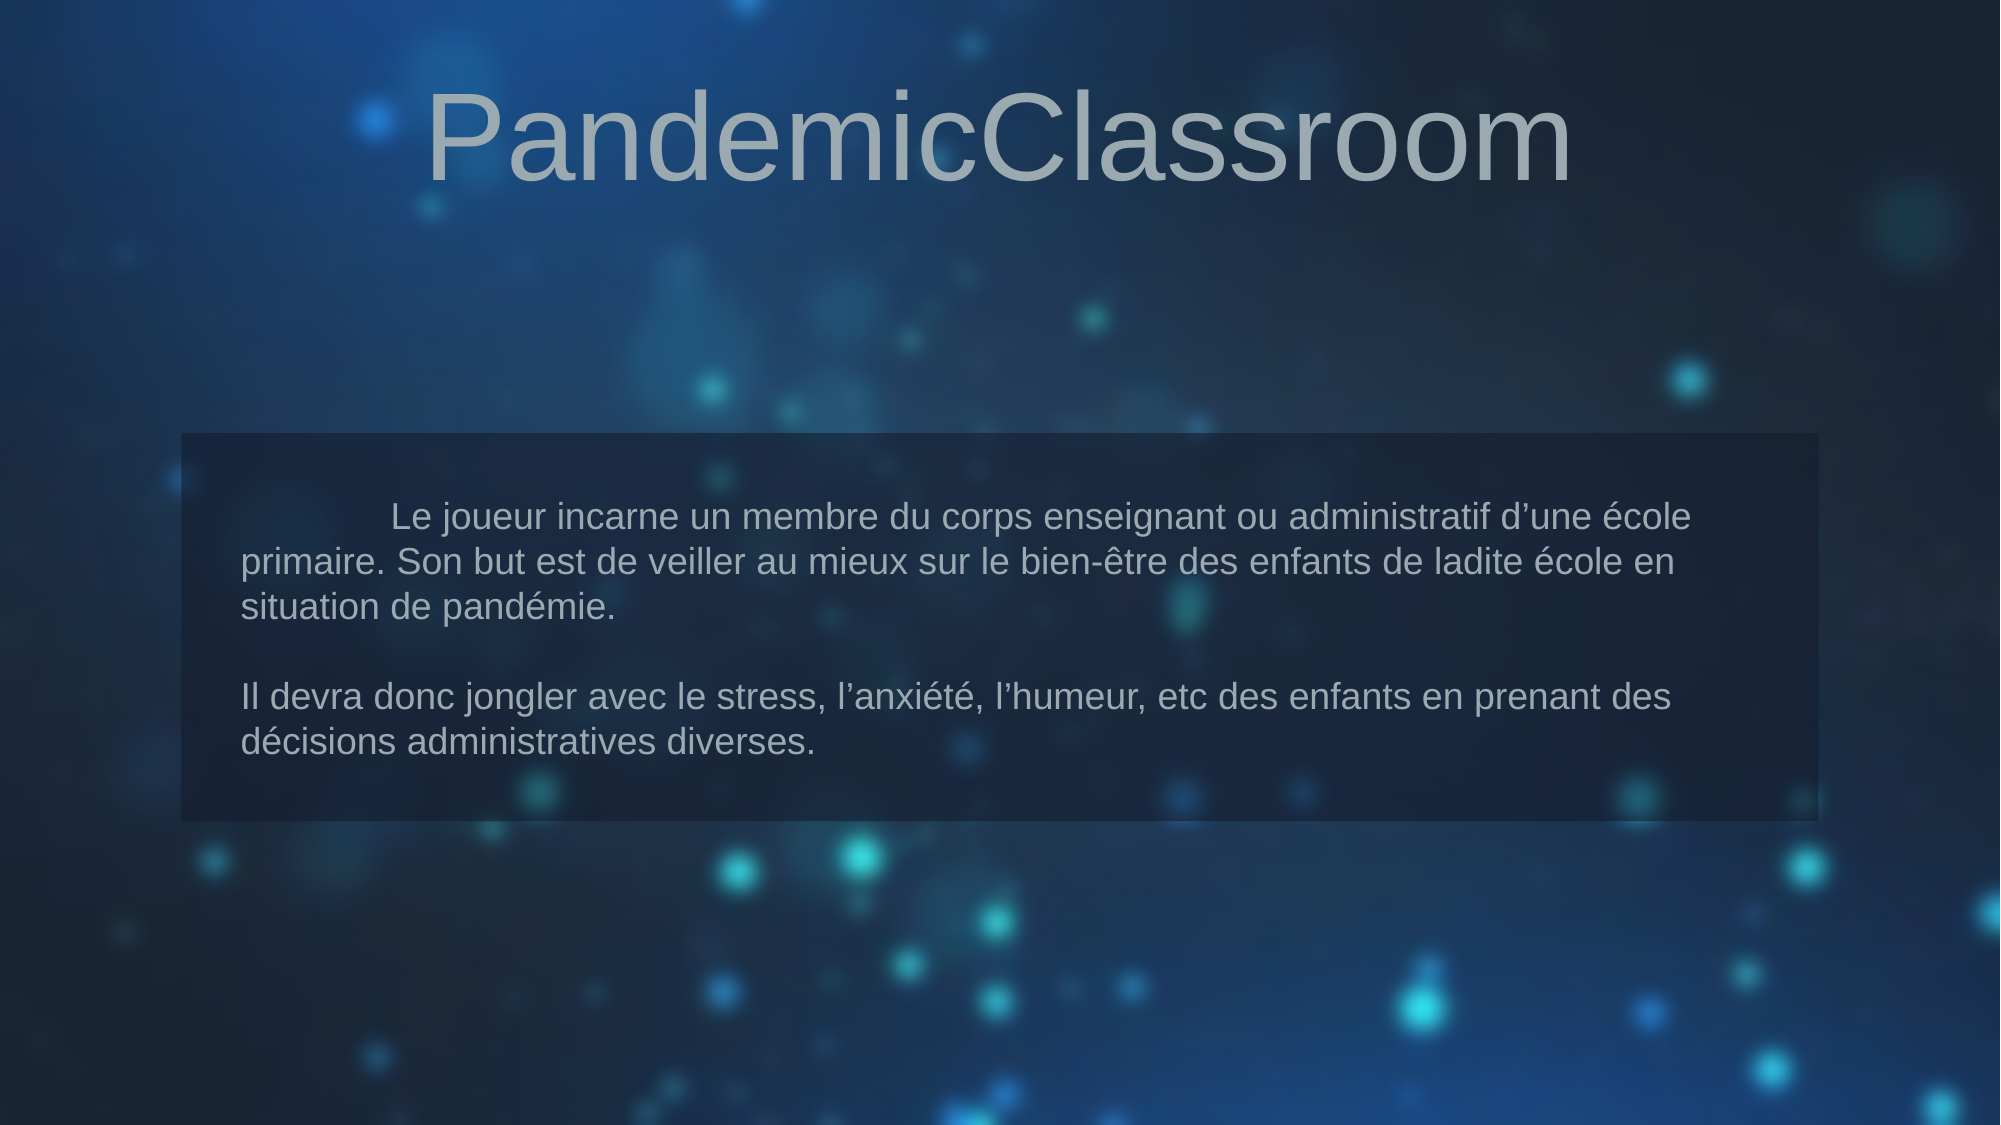

PandemicClassroom
	Le joueur incarne un membre du corps enseignant ou administratif d’une école primaire. Son but est de veiller au mieux sur le bien-être des enfants de ladite école en situation de pandémie.

Il devra donc jongler avec le stress, l’anxiété, l’humeur, etc des enfants en prenant des décisions administratives diverses.